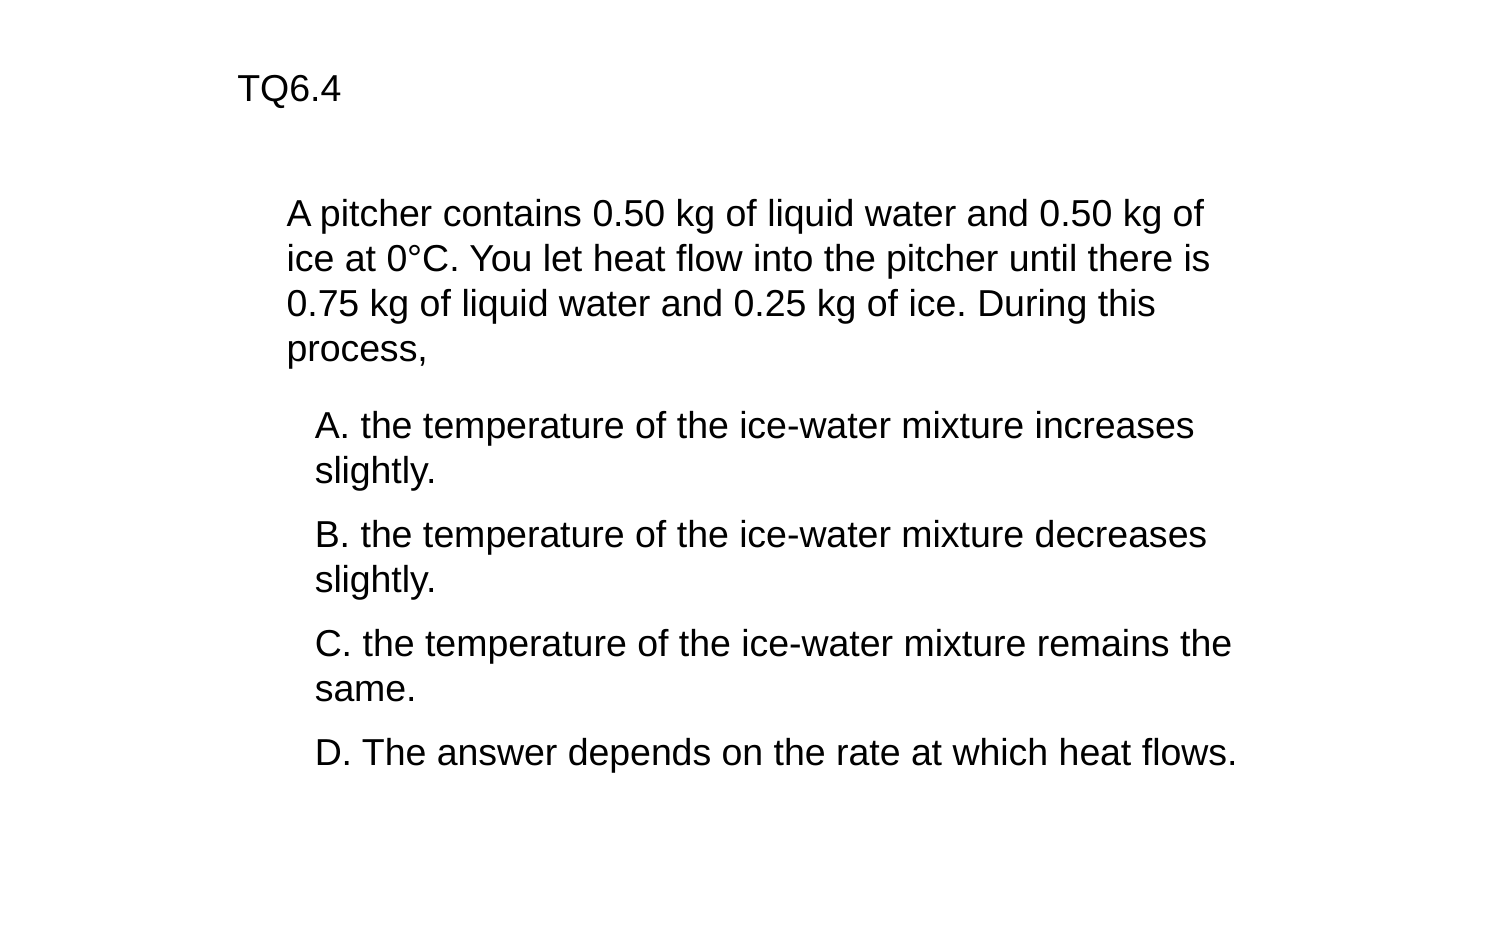

TQ6.4
A pitcher contains 0.50 kg of liquid water and 0.50 kg of ice at 0°C. You let heat flow into the pitcher until there is 0.75 kg of liquid water and 0.25 kg of ice. During this process,
A. the temperature of the ice-water mixture increases slightly.
B. the temperature of the ice-water mixture decreases slightly.
C. the temperature of the ice-water mixture remains the same.
D. The answer depends on the rate at which heat flows.